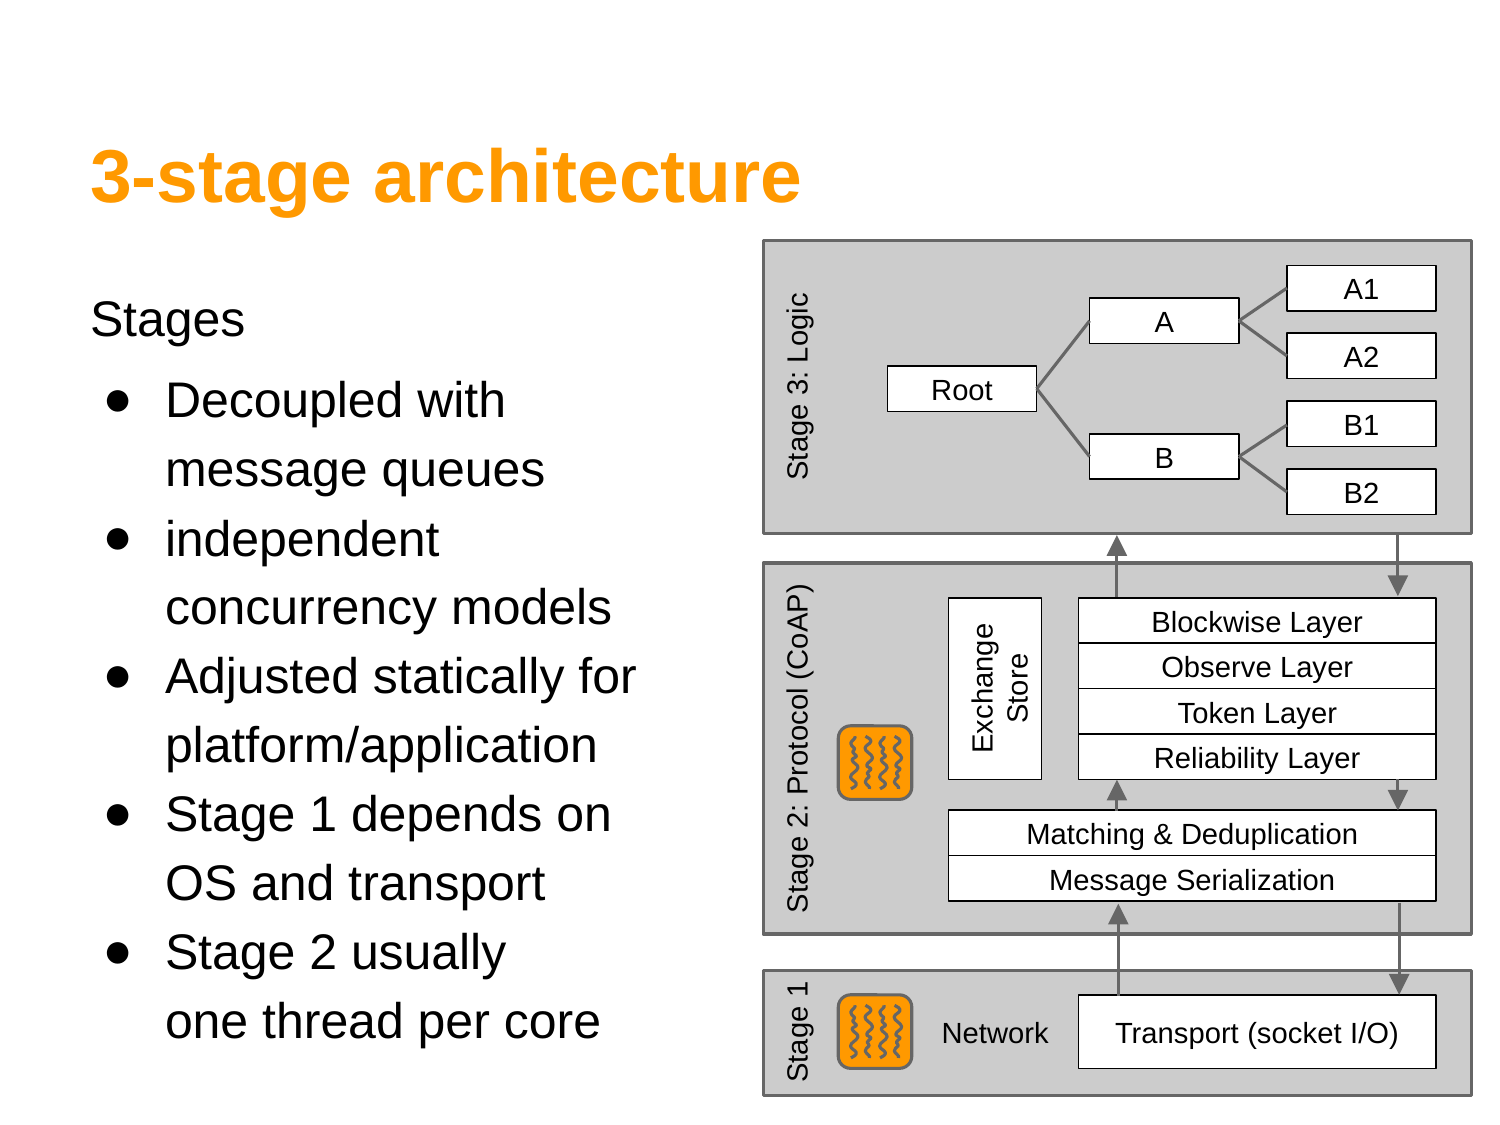

# 3-stage architecture

Stages
Decoupled with
message queues
independent
concurrency models
Adjusted statically for
platform/application
Stage 1 depends on
OS and transport
Stage 2 usually
one thread per core

A1
A
A2
Stage 3: Logic
Root
B1
B
B2

Blockwise Layer
Exchange Store
Observe Layer
Token Layer
Stage 2: Protocol (CoAP)

Reliability Layer
Matching & Deduplication
Message Serialization

Transport (socket I/O)
Network
Stage 1